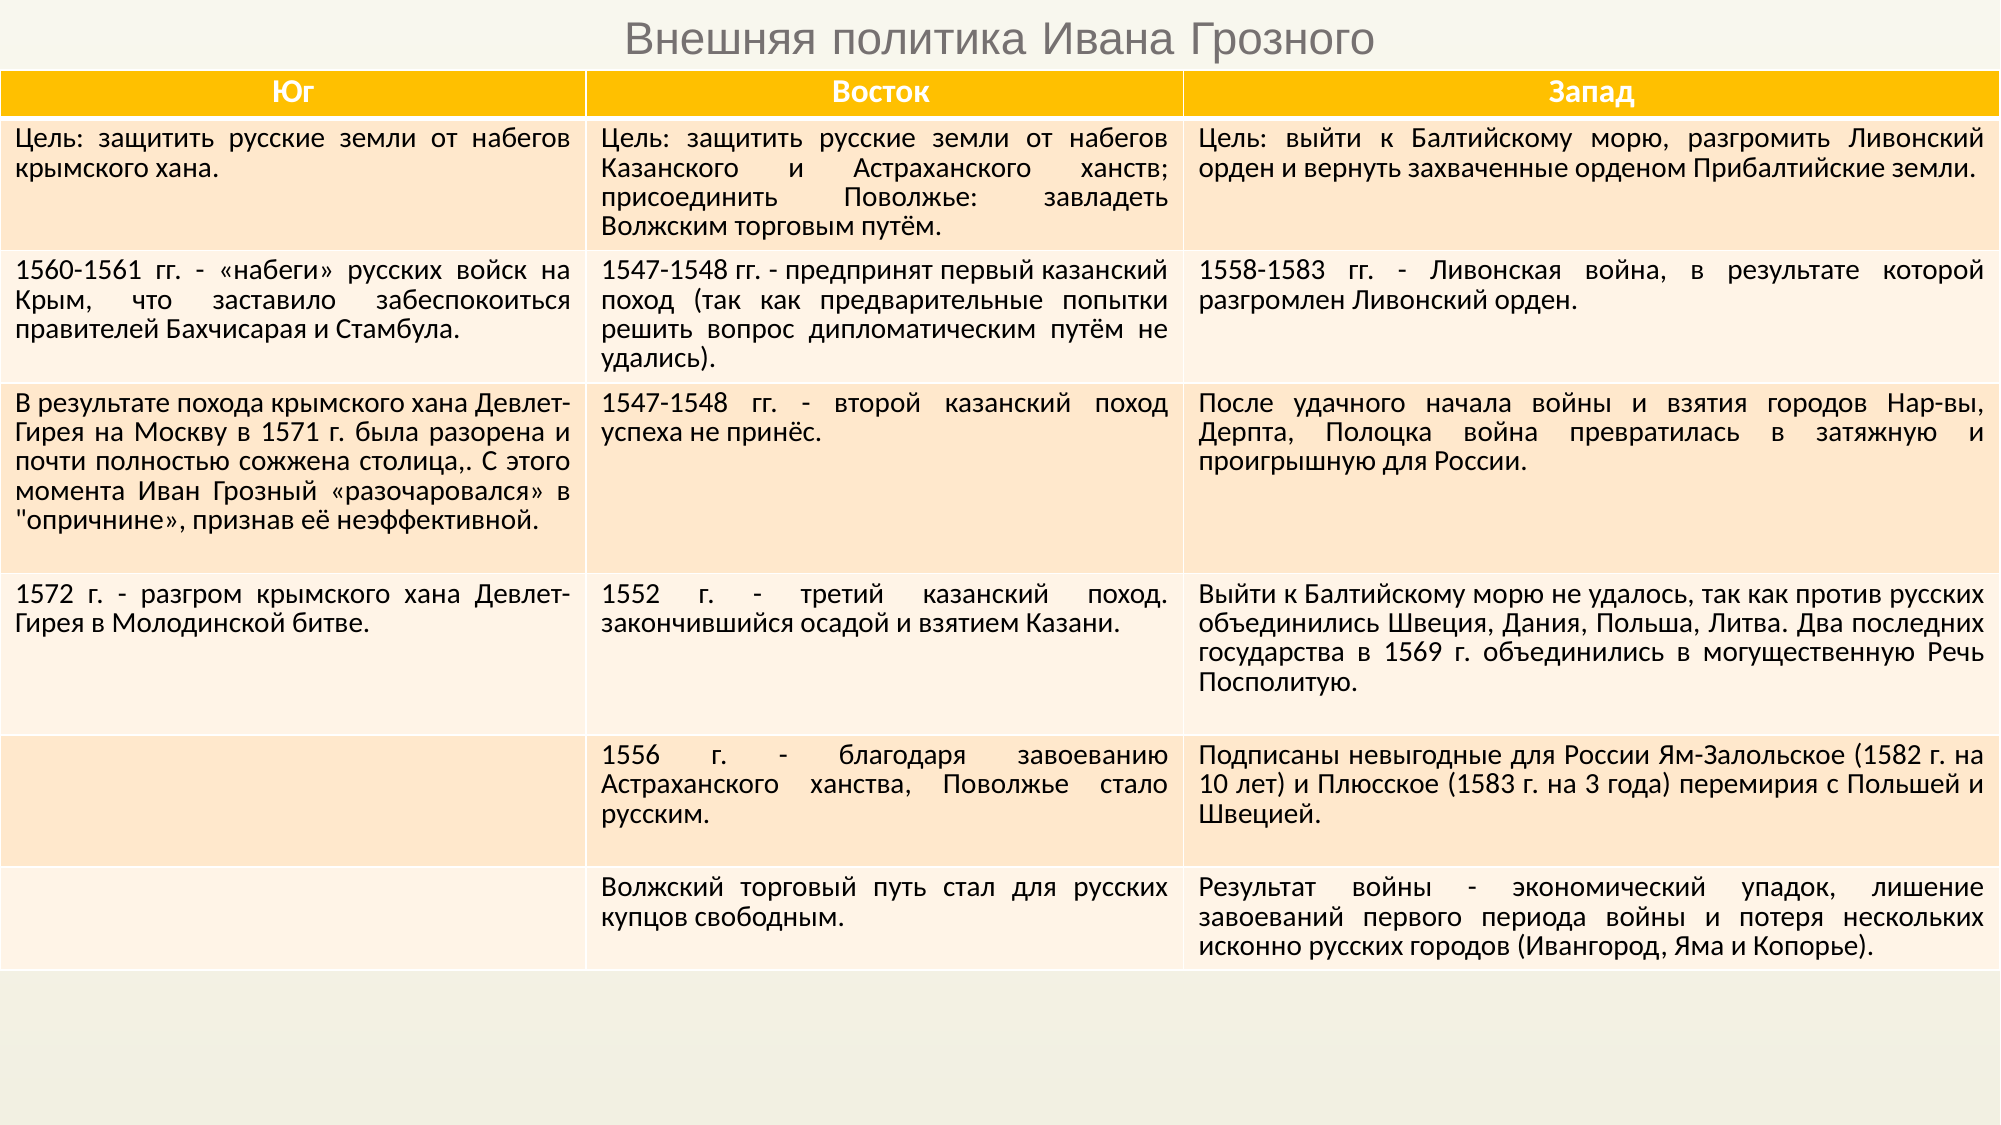

# Внешняя политика Ивана Грозного
| Юг | Восток | Запад |
| --- | --- | --- |
| Цель: защитить русские земли от набегов крымского хана. | Цель: защитить русские земли от набегов Казанского и Астраханского ханств; присоединить Поволжье: завладеть Волжским торговым путём. | Цель: выйти к Балтийскому морю, разгромить Ливонский орден и вернуть захваченные орденом Прибалтийские земли. |
| 1560-1561 гг. - «набеги» русских войск на Крым, что заставило забеспокоиться правителей Бахчисарая и Стамбула. | 1547-1548 гг. - предпринят первый казанский поход (так как предварительные попытки решить вопрос дипломатическим путём не удались). | 1558-1583 гг. - Ливонская война, в результате которой разгромлен Ливонский орден. |
| В результате похода крымского хана Девлет-Гирея на Москву в 1571 г. была разорена и почти полностью сожжена столица,. С этого момента Иван Грозный «разочаровался» в "опричнине», признав её неэффективной. | 1547-1548 гг. - второй казанский поход успеха не принёс. | После удачного начала войны и взятия городов Нар-вы, Дерпта, Полоцка война превратилась в затяжную и проигрышную для России. |
| 1572 г. - разгром крымского хана Девлет-Гирея в Молодинской битве. | 1552 г. - третий казанский поход. закончившийся осадой и взятием Казани. | Выйти к Балтийскому морю не удалось, так как против русских объединились Швеция, Дания, Польша, Литва. Два последних государства в 1569 г. объединились в могущественную Речь Посполитую. |
|  | 1556 г. - благодаря завоеванию Астраханского ханства, Поволжье стало русским. | Подписаны невыгодные для России Ям-Залольское (1582 г. на 10 лет) и Плюсское (1583 г. на 3 года) перемирия с Польшей и Швецией. |
|  | Волжский торговый путь стал для русских купцов свободным. | Результат войны - экономический упадок, лишение завоеваний первого периода войны и потеря нескольких исконно русских городов (Ивангород, Яма и Копорье). |